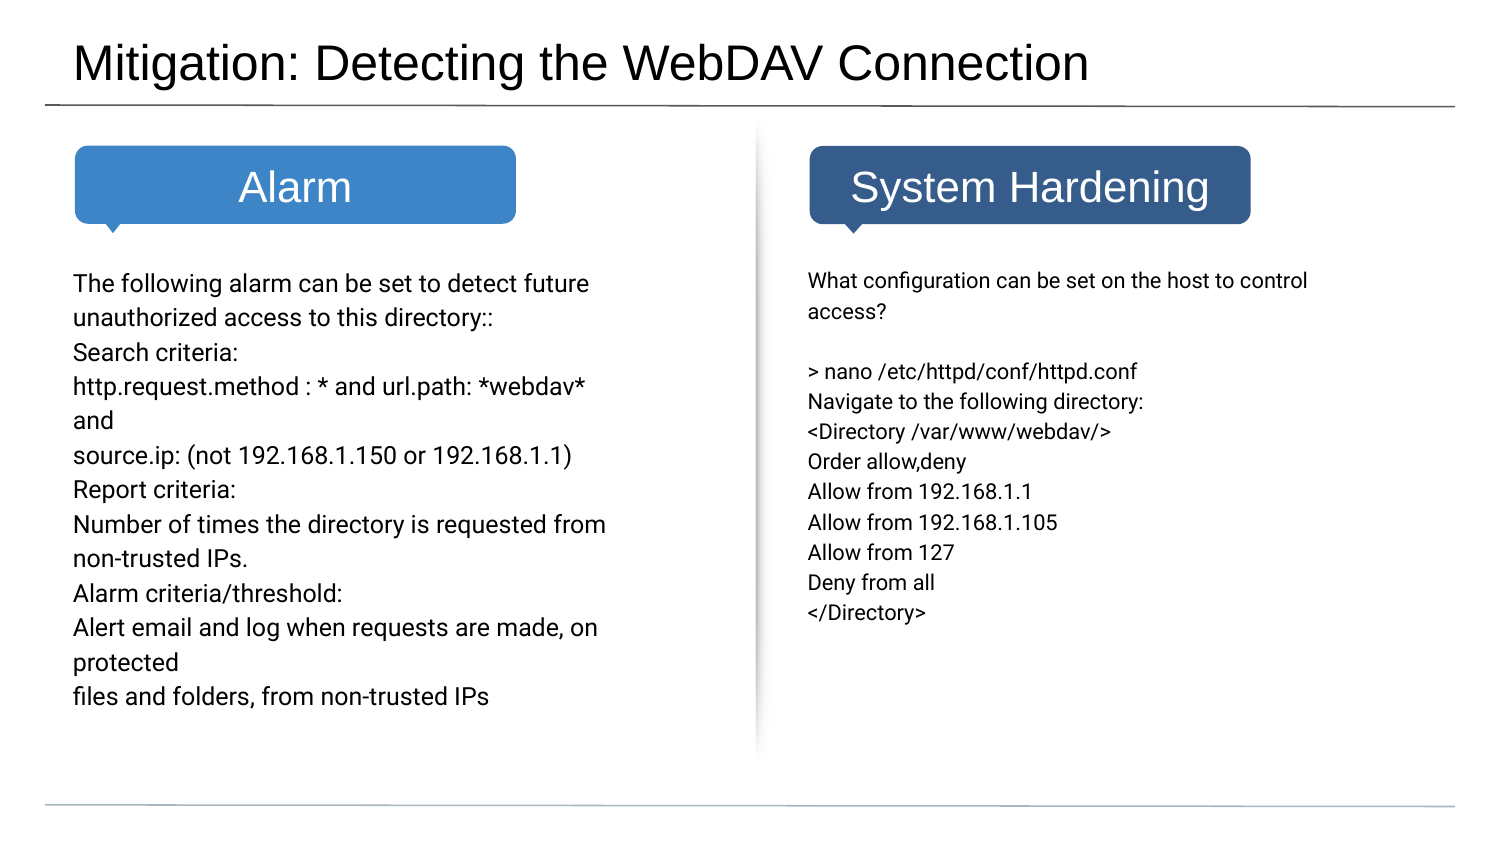

# Mitigation: Detecting the WebDAV Connection
The following alarm can be set to detect future
unauthorized access to this directory::
Search criteria:
http.request.method : * and url.path: *webdav* and
source.ip: (not 192.168.1.150 or 192.168.1.1)
Report criteria:
Number of times the directory is requested from
non-trusted IPs.
Alarm criteria/threshold:
Alert email and log when requests are made, on protected
files and folders, from non-trusted IPs

What configuration can be set on the host to control access?

> nano /etc/httpd/conf/httpd.conf
Navigate to the following directory:
<Directory /var/www/webdav/>
Order allow,deny
Allow from 192.168.1.1
Allow from 192.168.1.105
Allow from 127
Deny from all
</Directory>